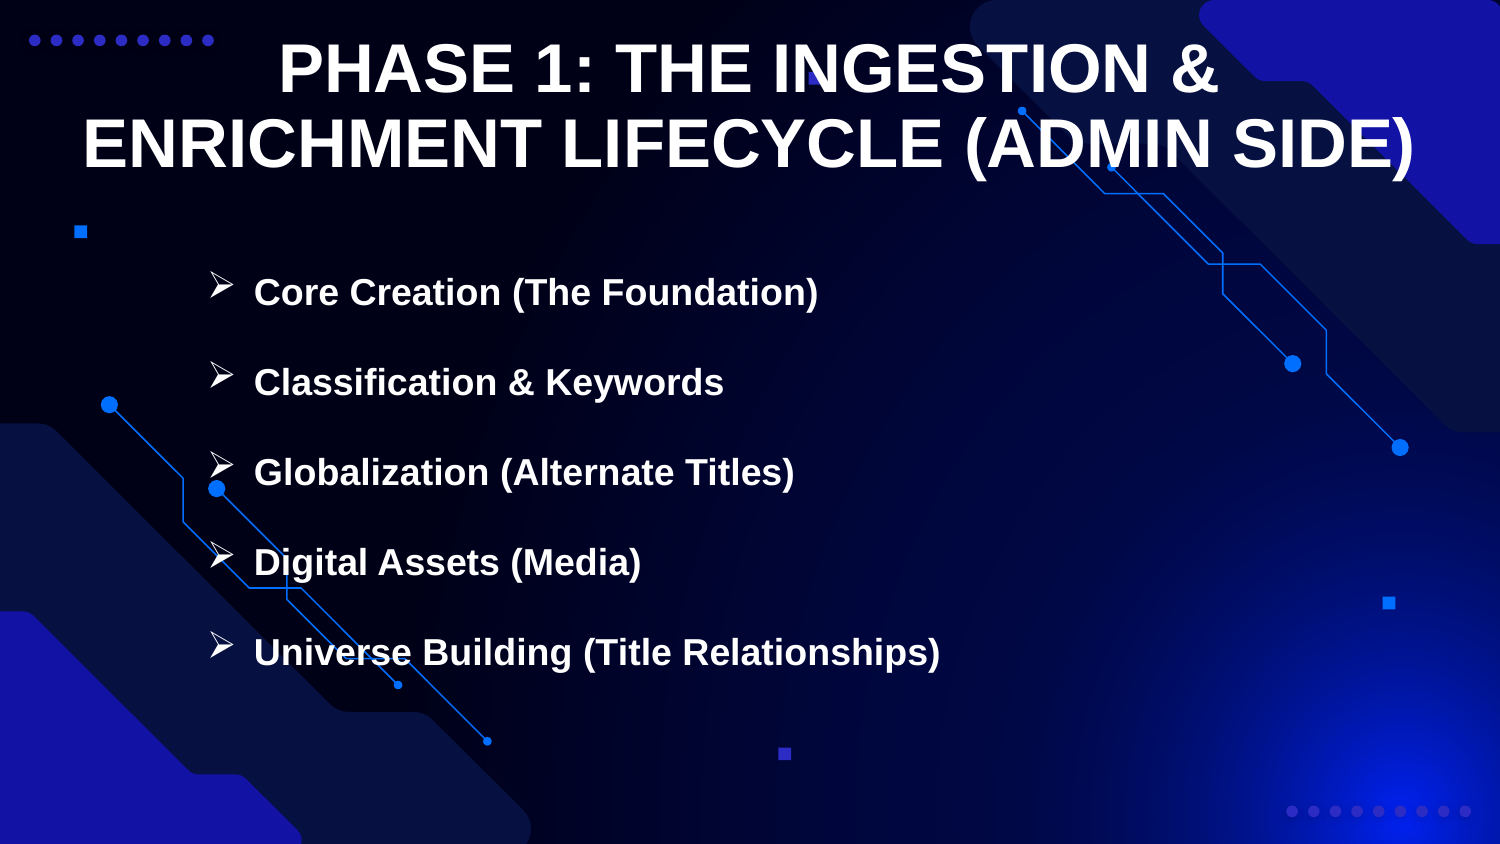

# PHASE 1: THE INGESTION & ENRICHMENT LIFECYCLE (ADMIN SIDE)
Core Creation (The Foundation)
Classification & Keywords
Globalization (Alternate Titles)
Digital Assets (Media)
Universe Building (Title Relationships)